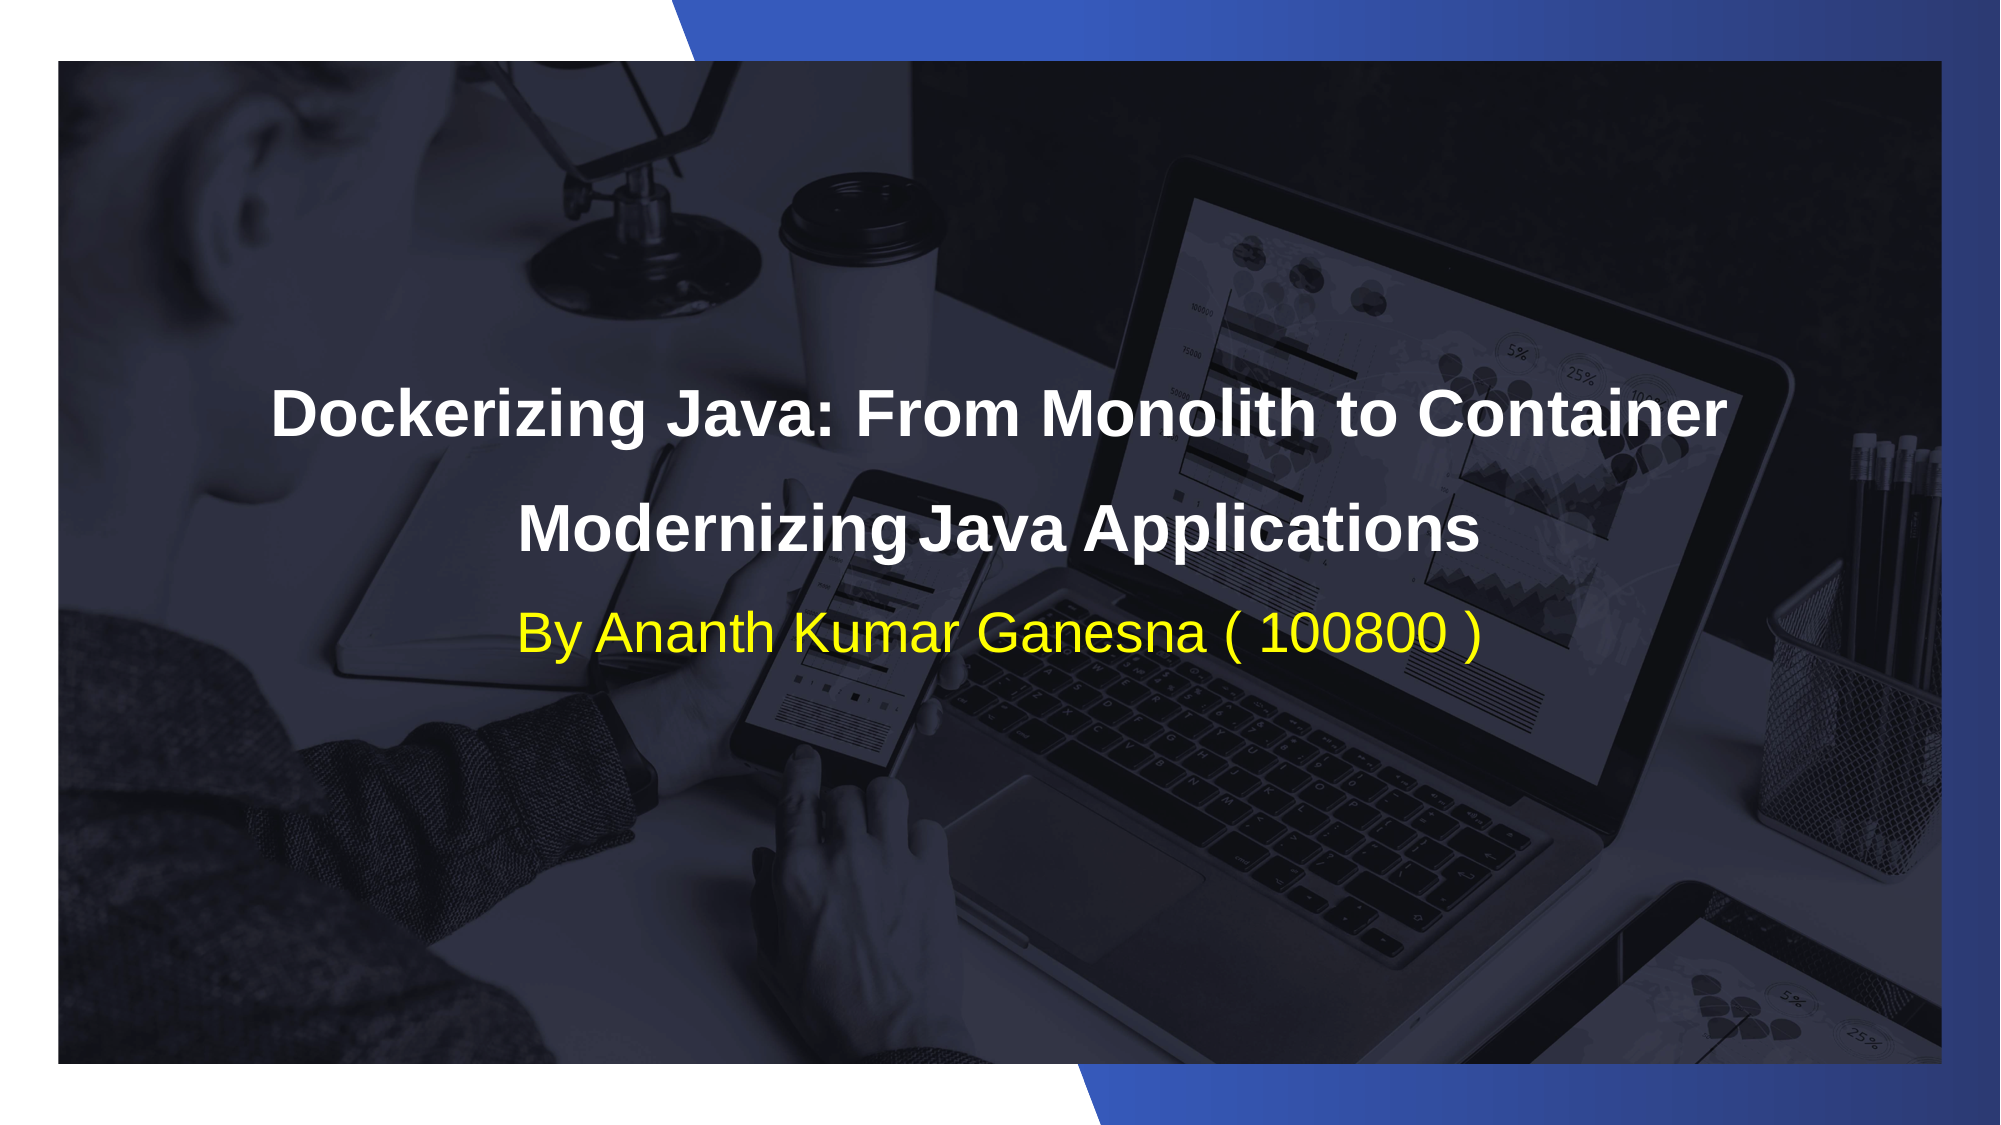

Dockerizing Java: From Monolith to Container
Modernizing Java Applications
By Ananth Kumar Ganesna ( 100800 )